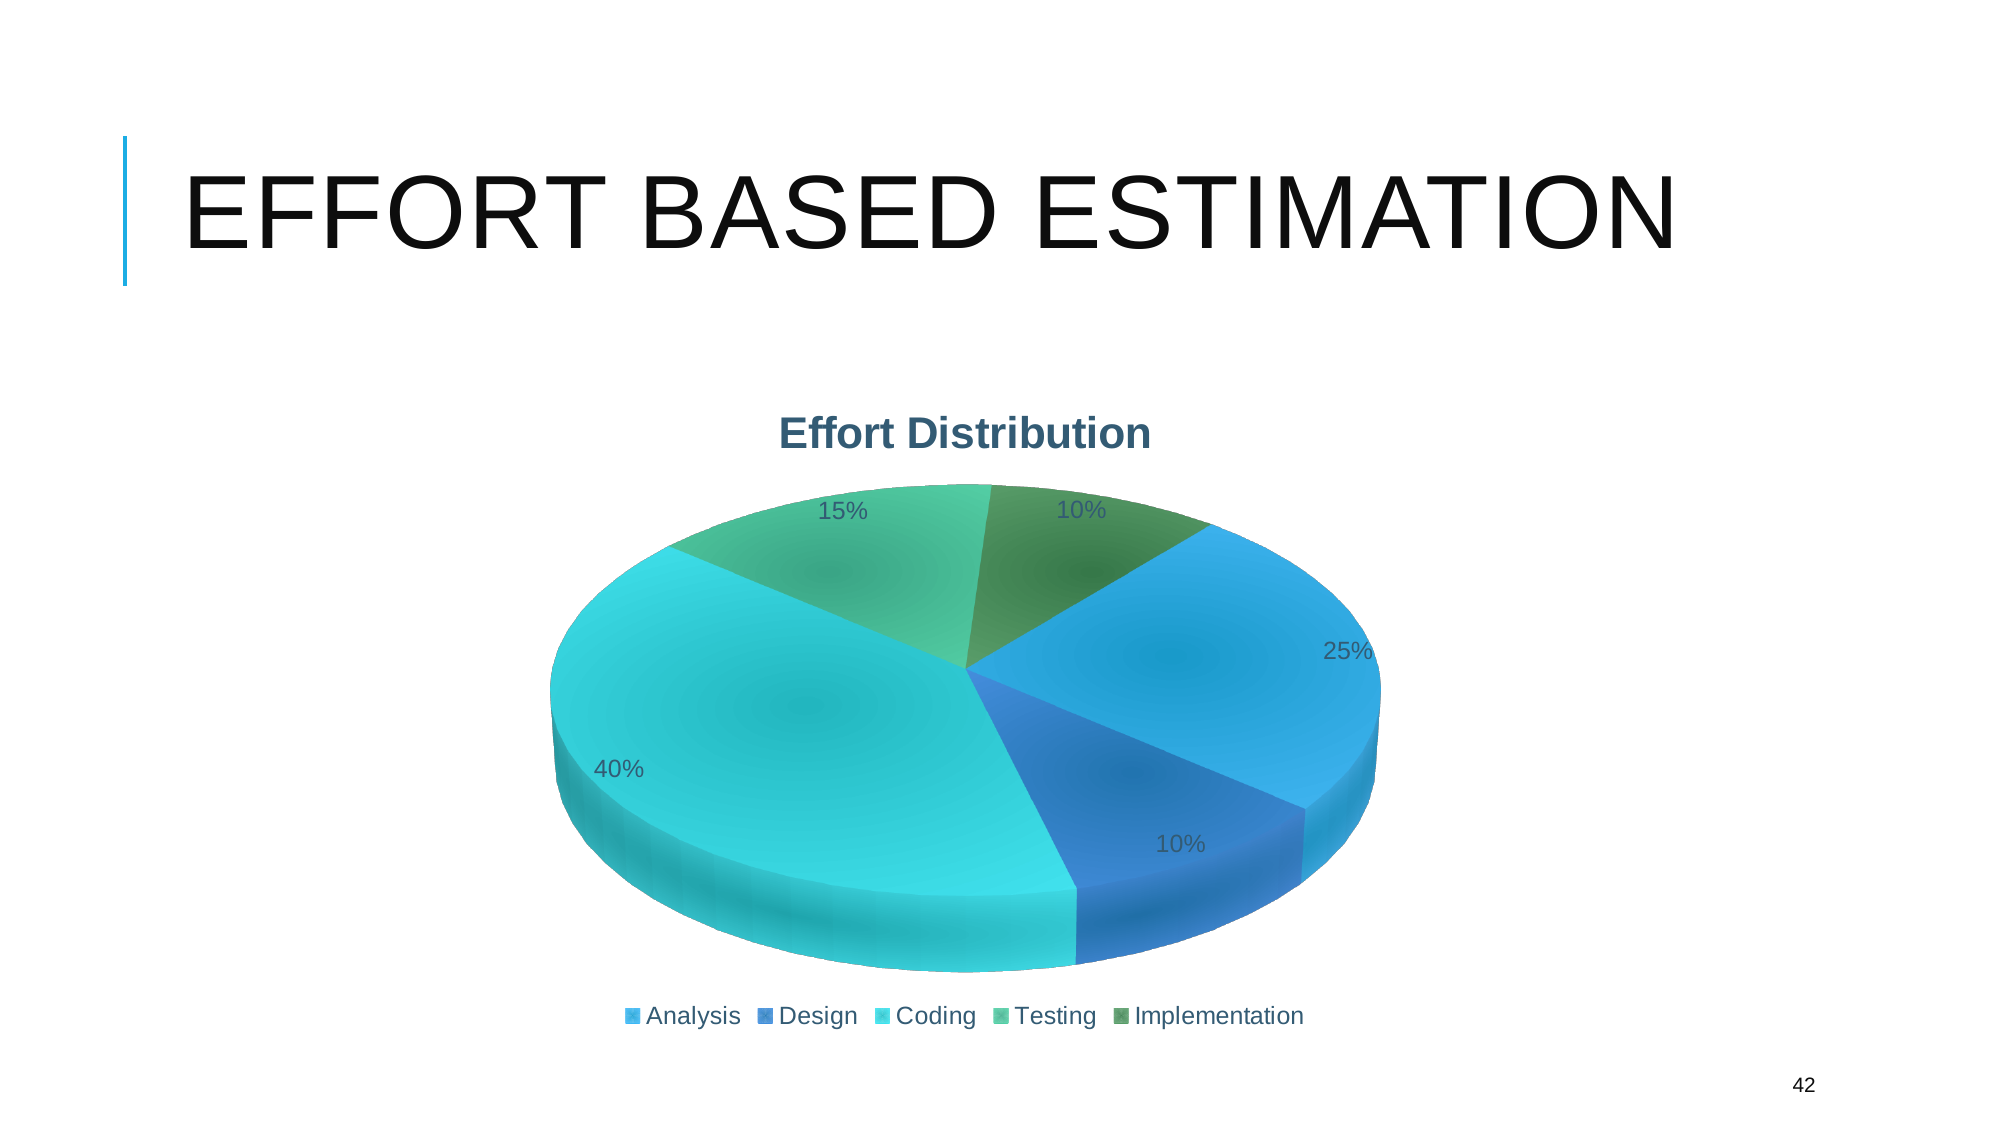

# Effort Based Estimation

[unsupported chart]

42